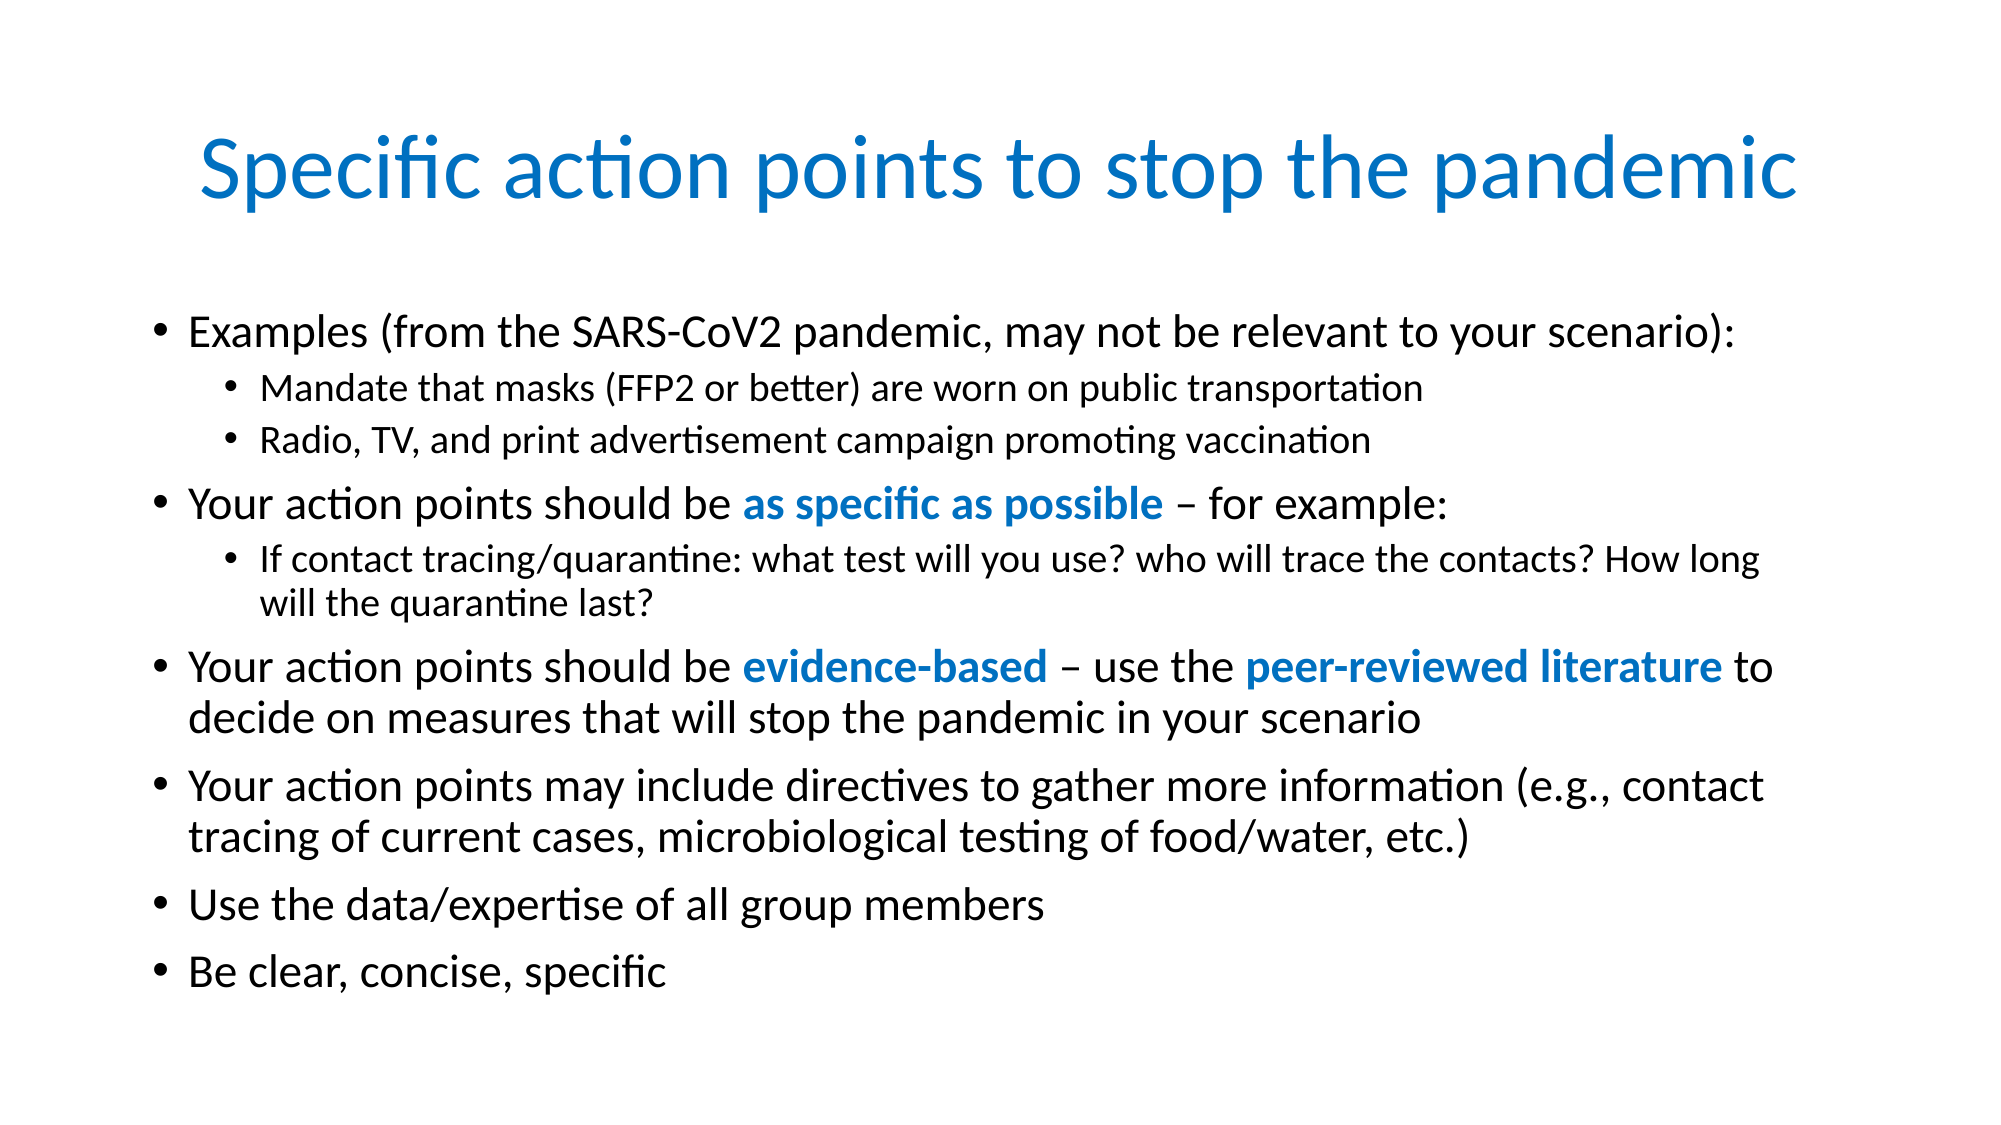

# Specific action points to stop the pandemic
Examples (from the SARS-CoV2 pandemic, may not be relevant to your scenario):
Mandate that masks (FFP2 or better) are worn on public transportation
Radio, TV, and print advertisement campaign promoting vaccination
Your action points should be as specific as possible – for example:
If contact tracing/quarantine: what test will you use? who will trace the contacts? How long will the quarantine last?
Your action points should be evidence-based – use the peer-reviewed literature to decide on measures that will stop the pandemic in your scenario
Your action points may include directives to gather more information (e.g., contact tracing of current cases, microbiological testing of food/water, etc.)
Use the data/expertise of all group members
Be clear, concise, specific